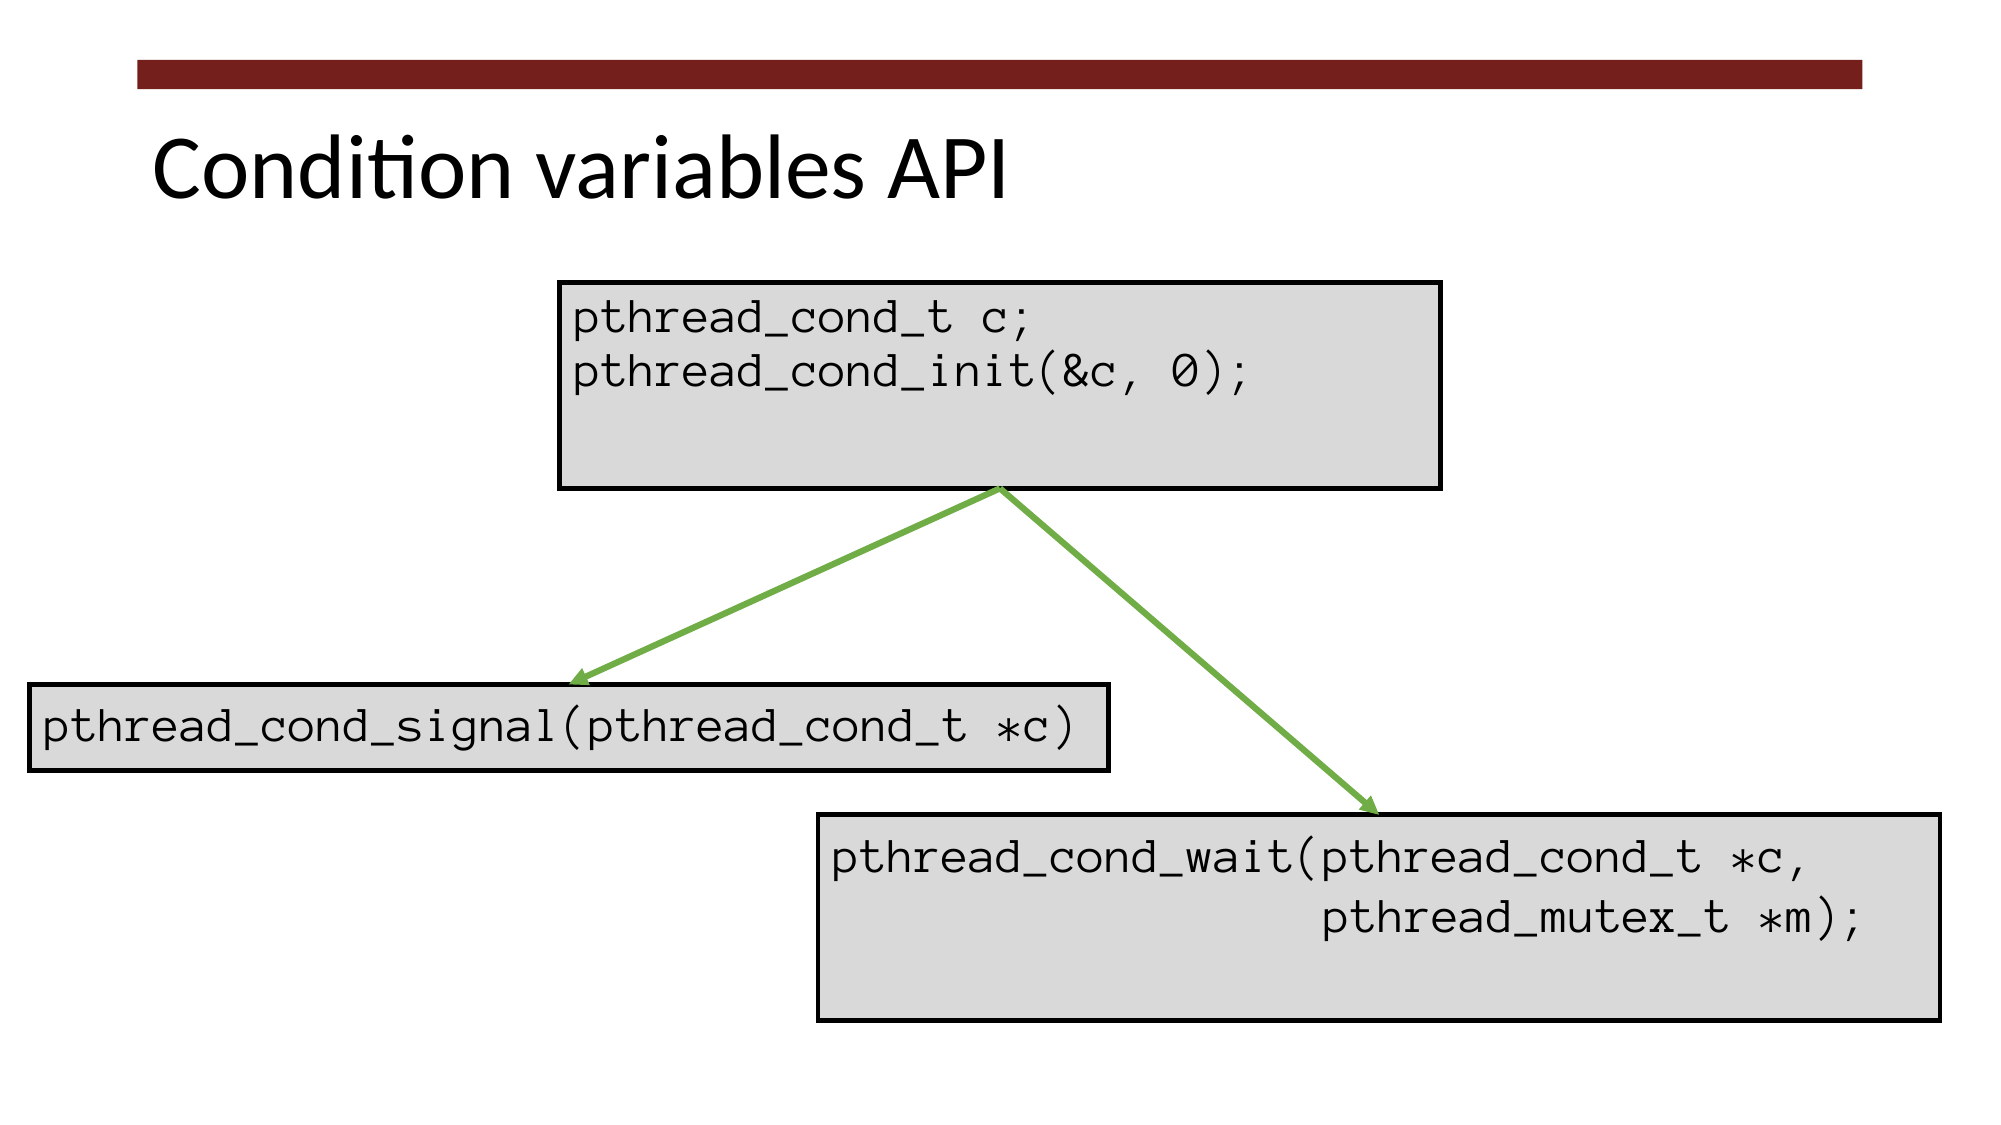

# Condition variables API
pthread_cond_t c;
pthread_cond_init(&c, 0);

pthread_cond_signal(pthread_cond_t *c)

pthread_cond_wait(pthread_cond_t *c, 			       pthread_mutex_t *m);